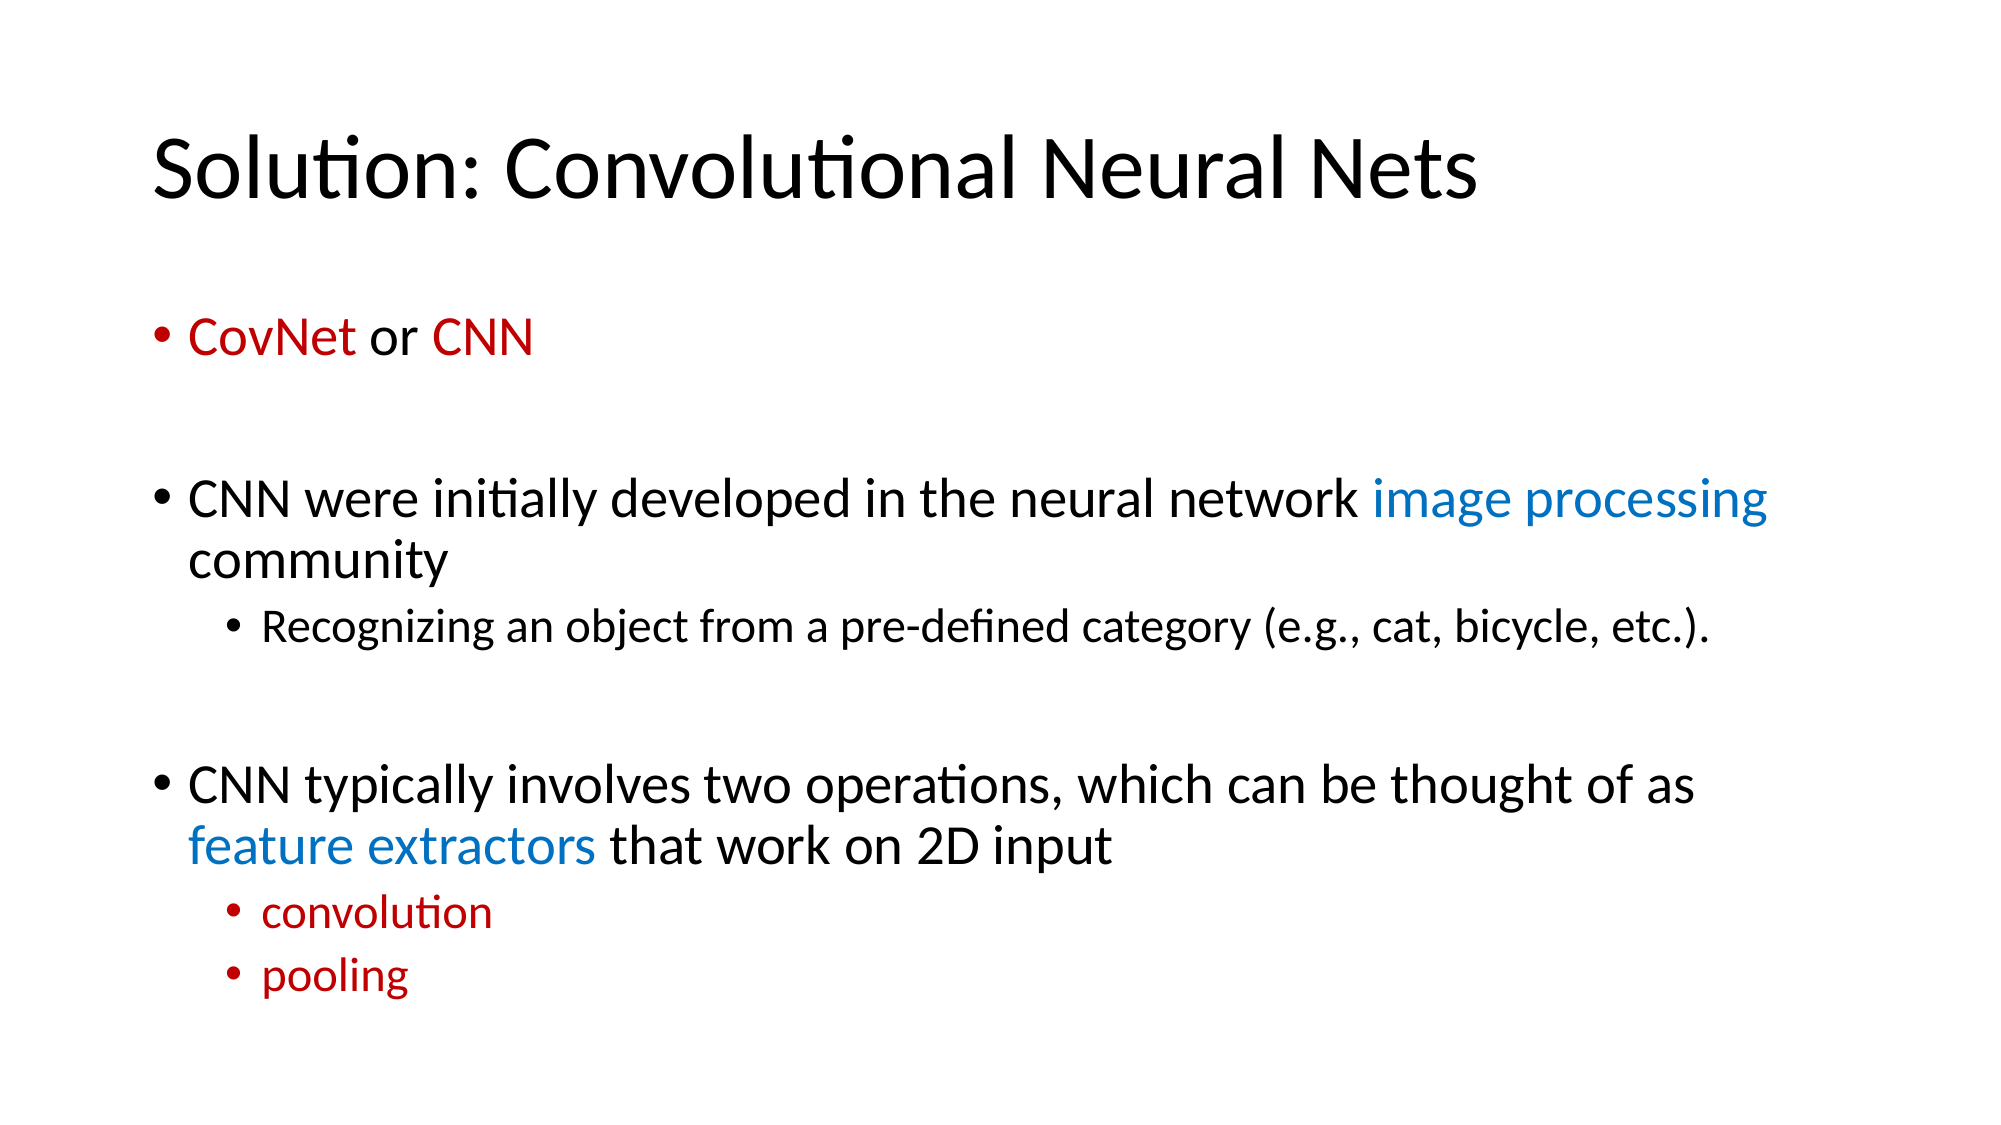

# Solution: Convolutional Neural Nets
CovNet or CNN

CNN were initially developed in the neural network image processing community
Recognizing an object from a pre-defined category (e.g., cat, bicycle, etc.).

CNN typically involves two operations, which can be thought of as feature extractors that work on 2D input
convolution
pooling